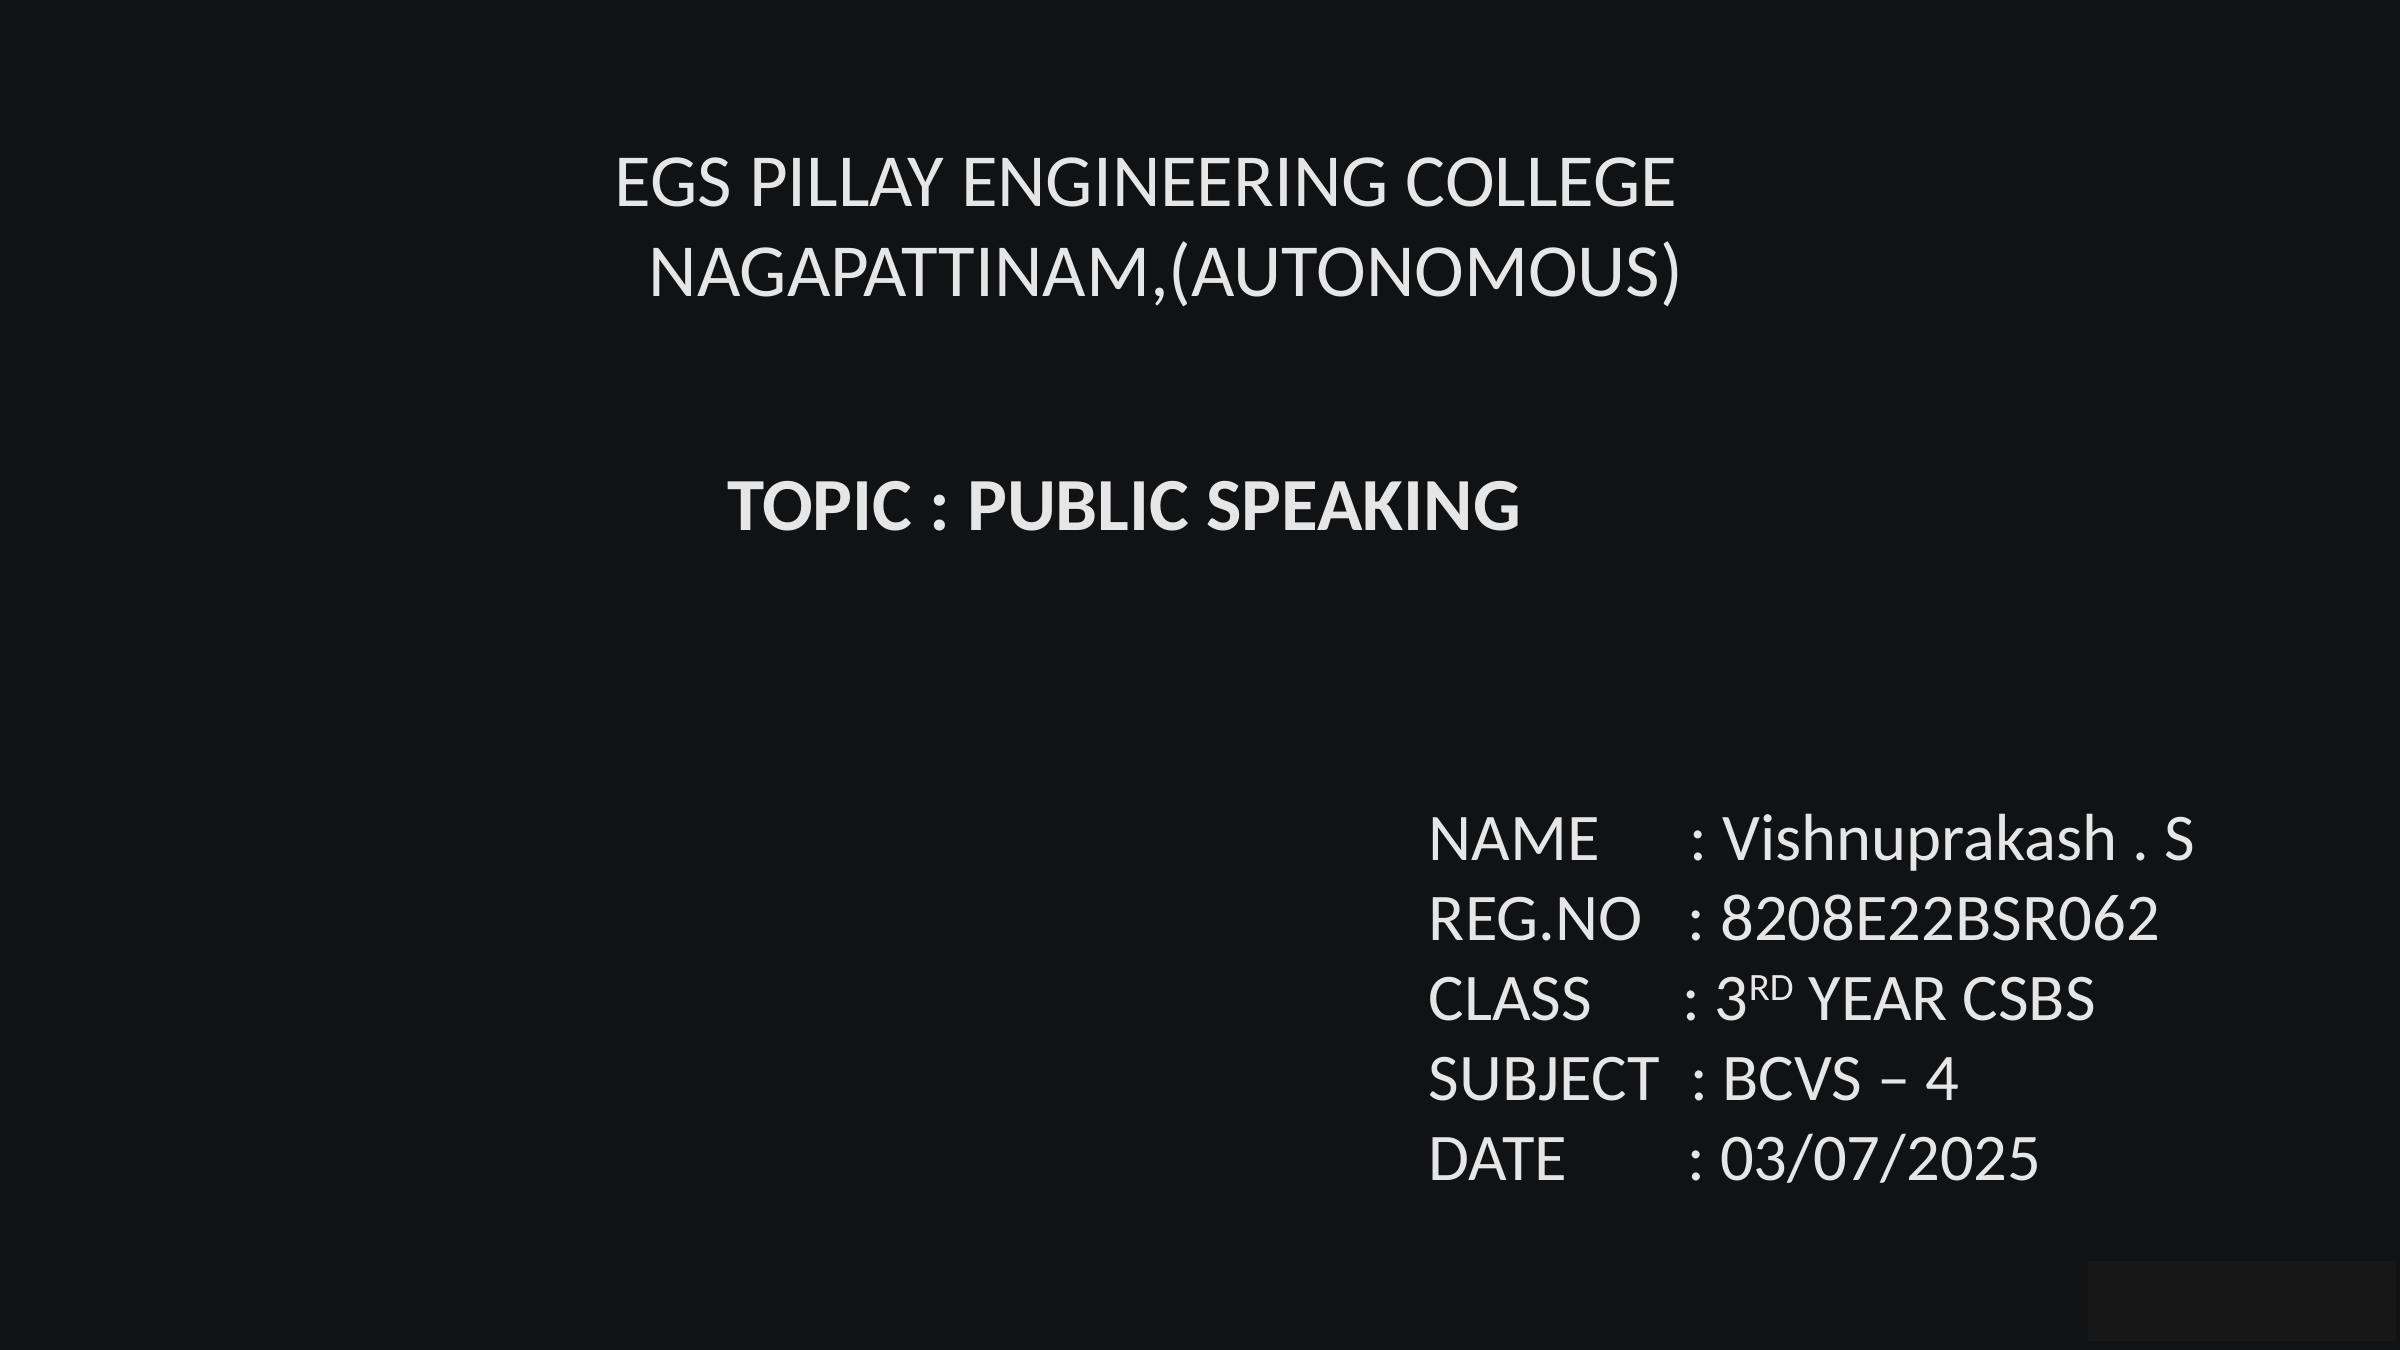

EGS PILLAY ENGINEERING COLLEGE
  NAGAPATTINAM,(AUTONOMOUS)
TOPIC : PUBLIC SPEAKING
NAME      : Vishnuprakash . S
REG.NO   : 8208E22BSR062
CLASS      : 3RD YEAR CSBS
SUBJECT  : BCVS – 4
DATE        : 03/07/2025